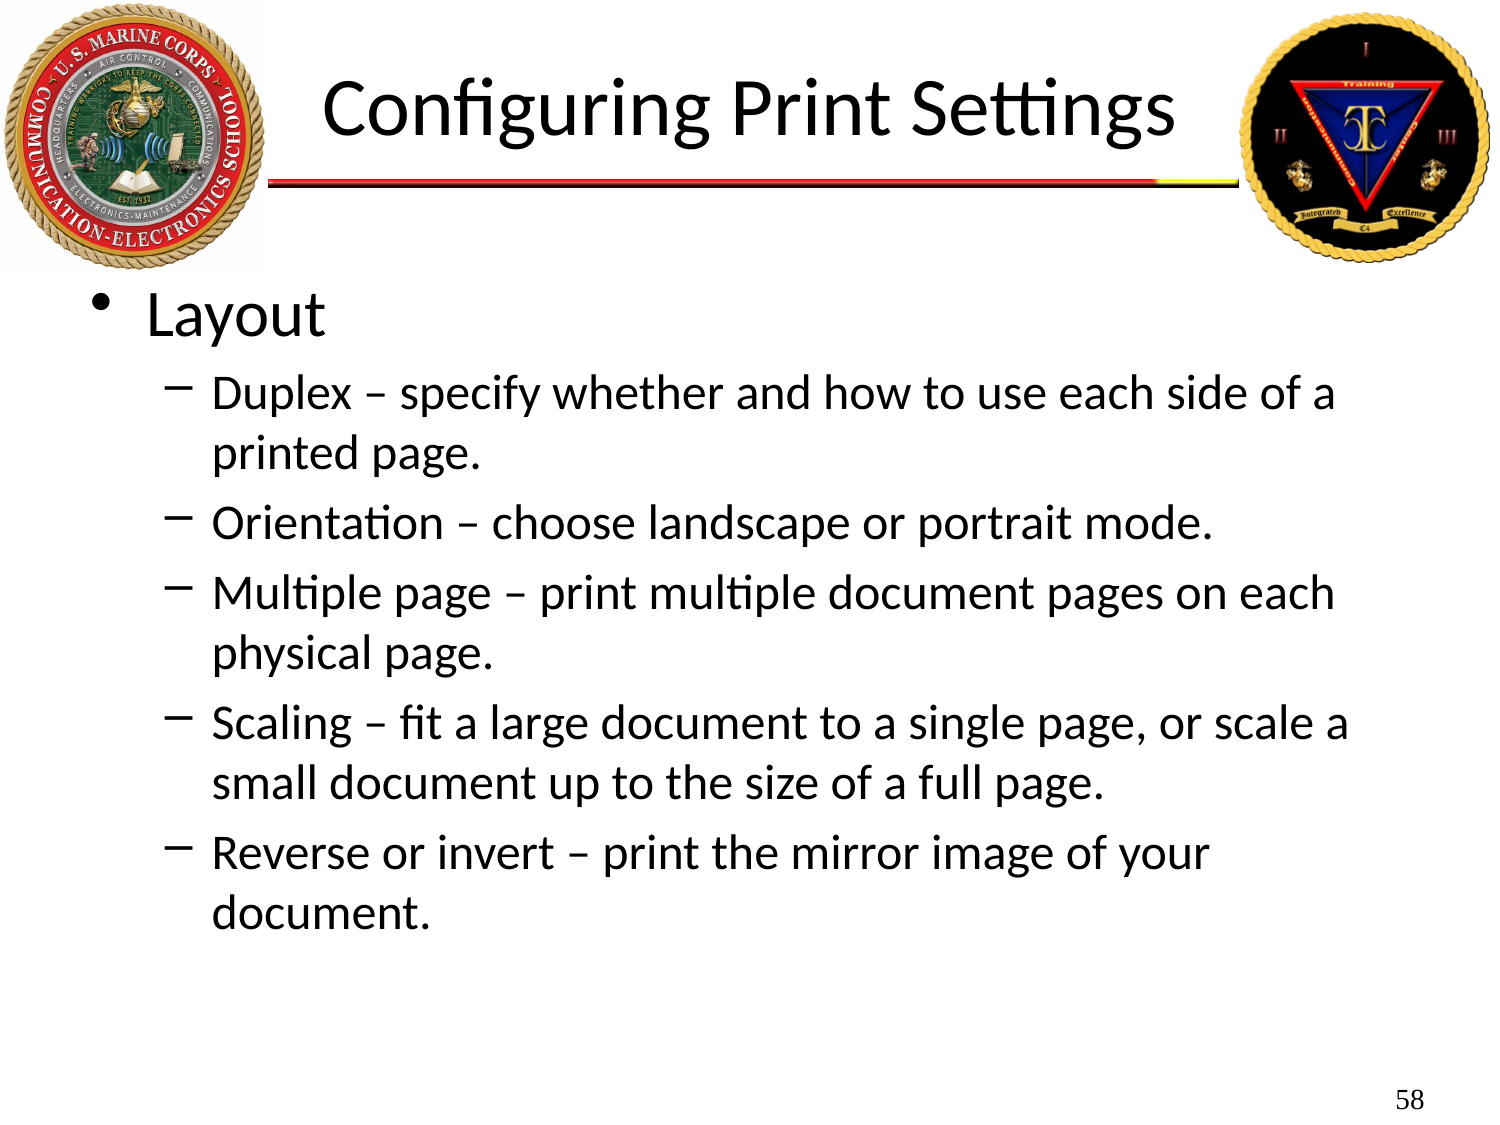

# Configuring Print Settings
Layout
Duplex – specify whether and how to use each side of a printed page.
Orientation – choose landscape or portrait mode.
Multiple page – print multiple document pages on each physical page.
Scaling – fit a large document to a single page, or scale a small document up to the size of a full page.
Reverse or invert – print the mirror image of your document.